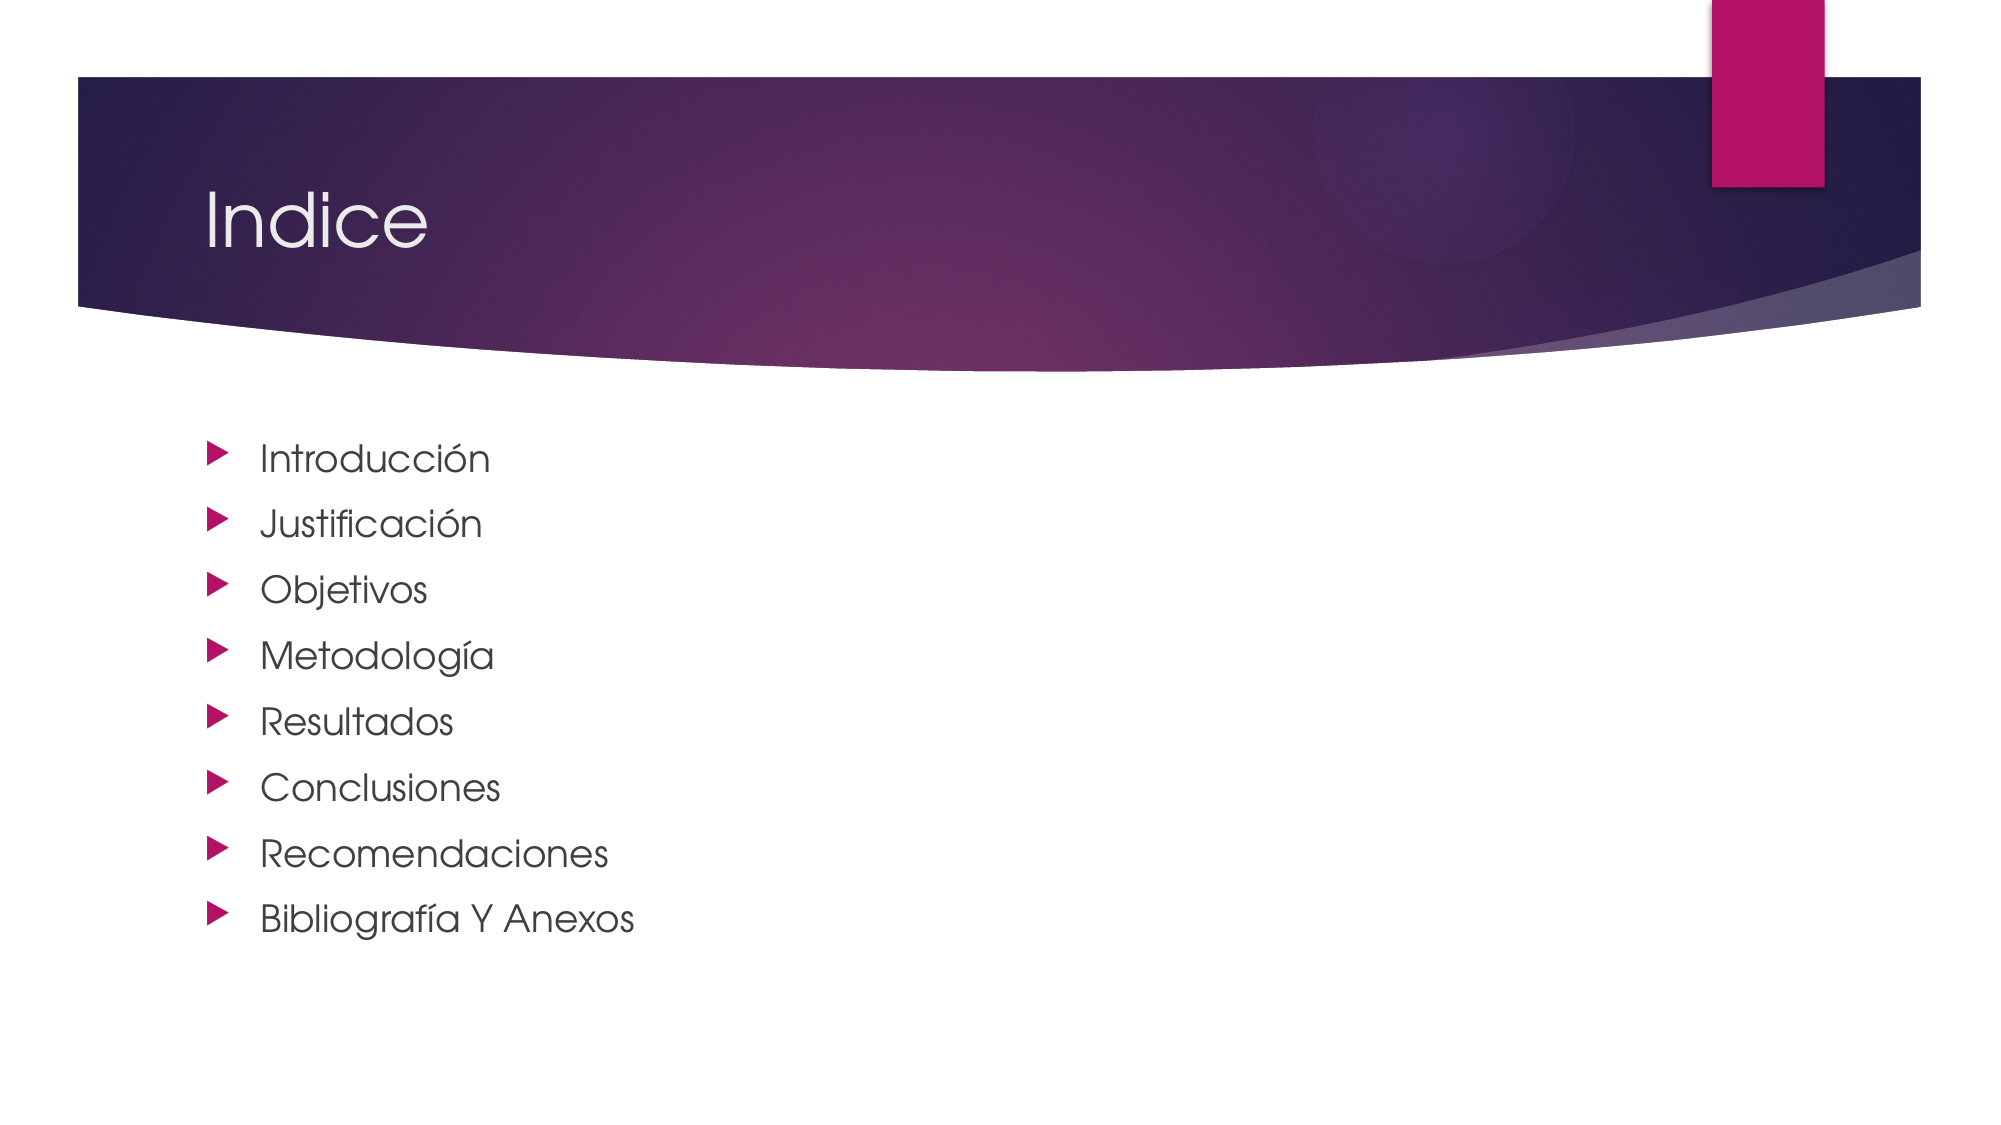

# Indice
Introducción
Justificación
Objetivos
Metodología
Resultados
Conclusiones
Recomendaciones
Bibliografía Y Anexos